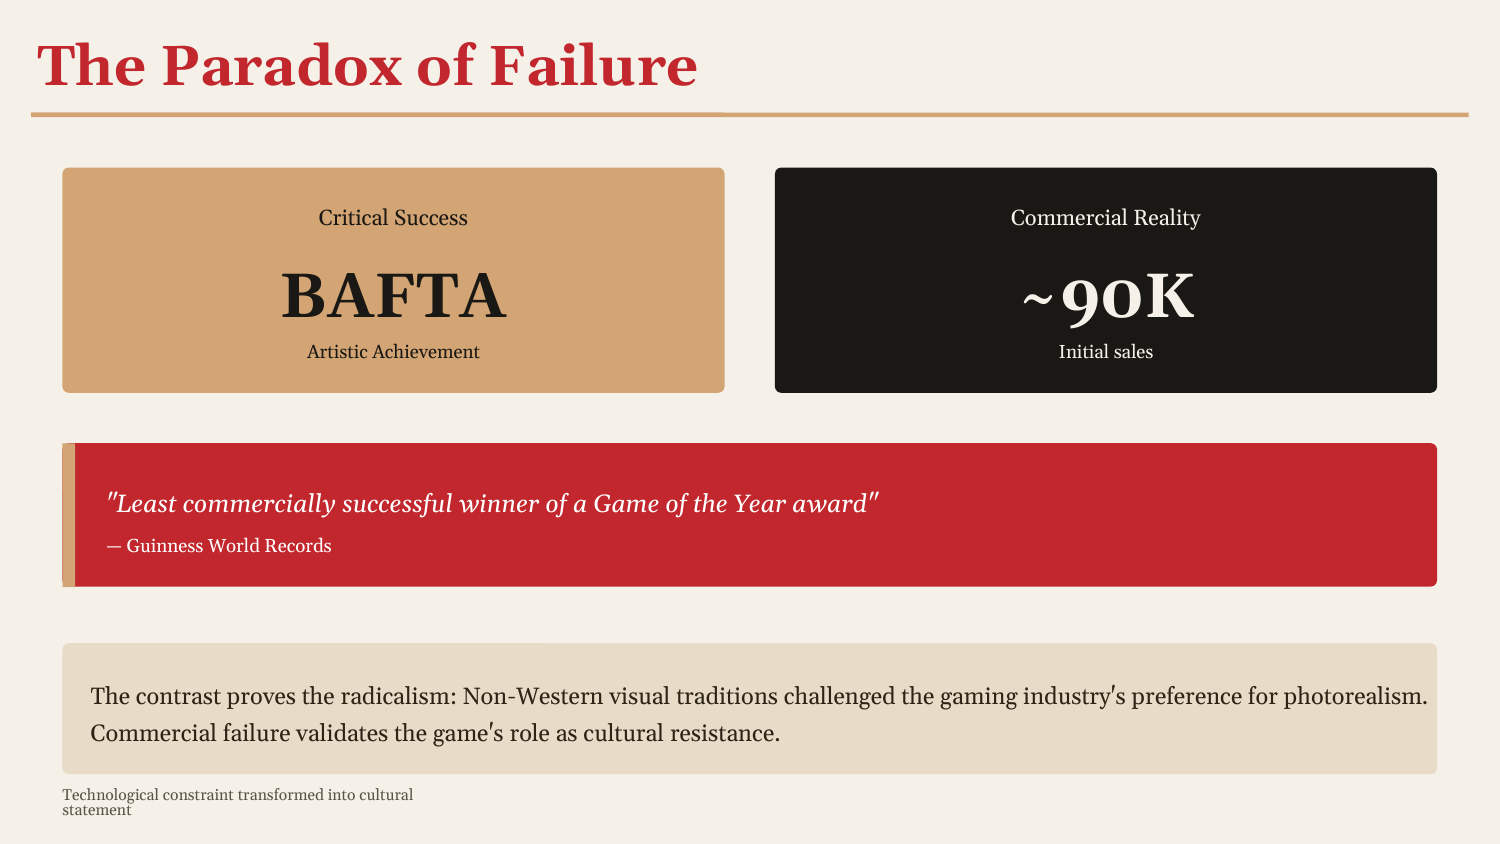

The Paradox of Failure

Critical Success
Commercial Reality
BAFTA
~90K
Artistic Achievement
Initial sales

"Least commercially successful winner of a Game of the Year award"
— Guinness World Records

The contrast proves the radicalism: Non-Western visual traditions challenged the gaming industry's preference for photorealism. Commercial failure validates the game's role as cultural resistance.
Technological constraint transformed into cultural statement